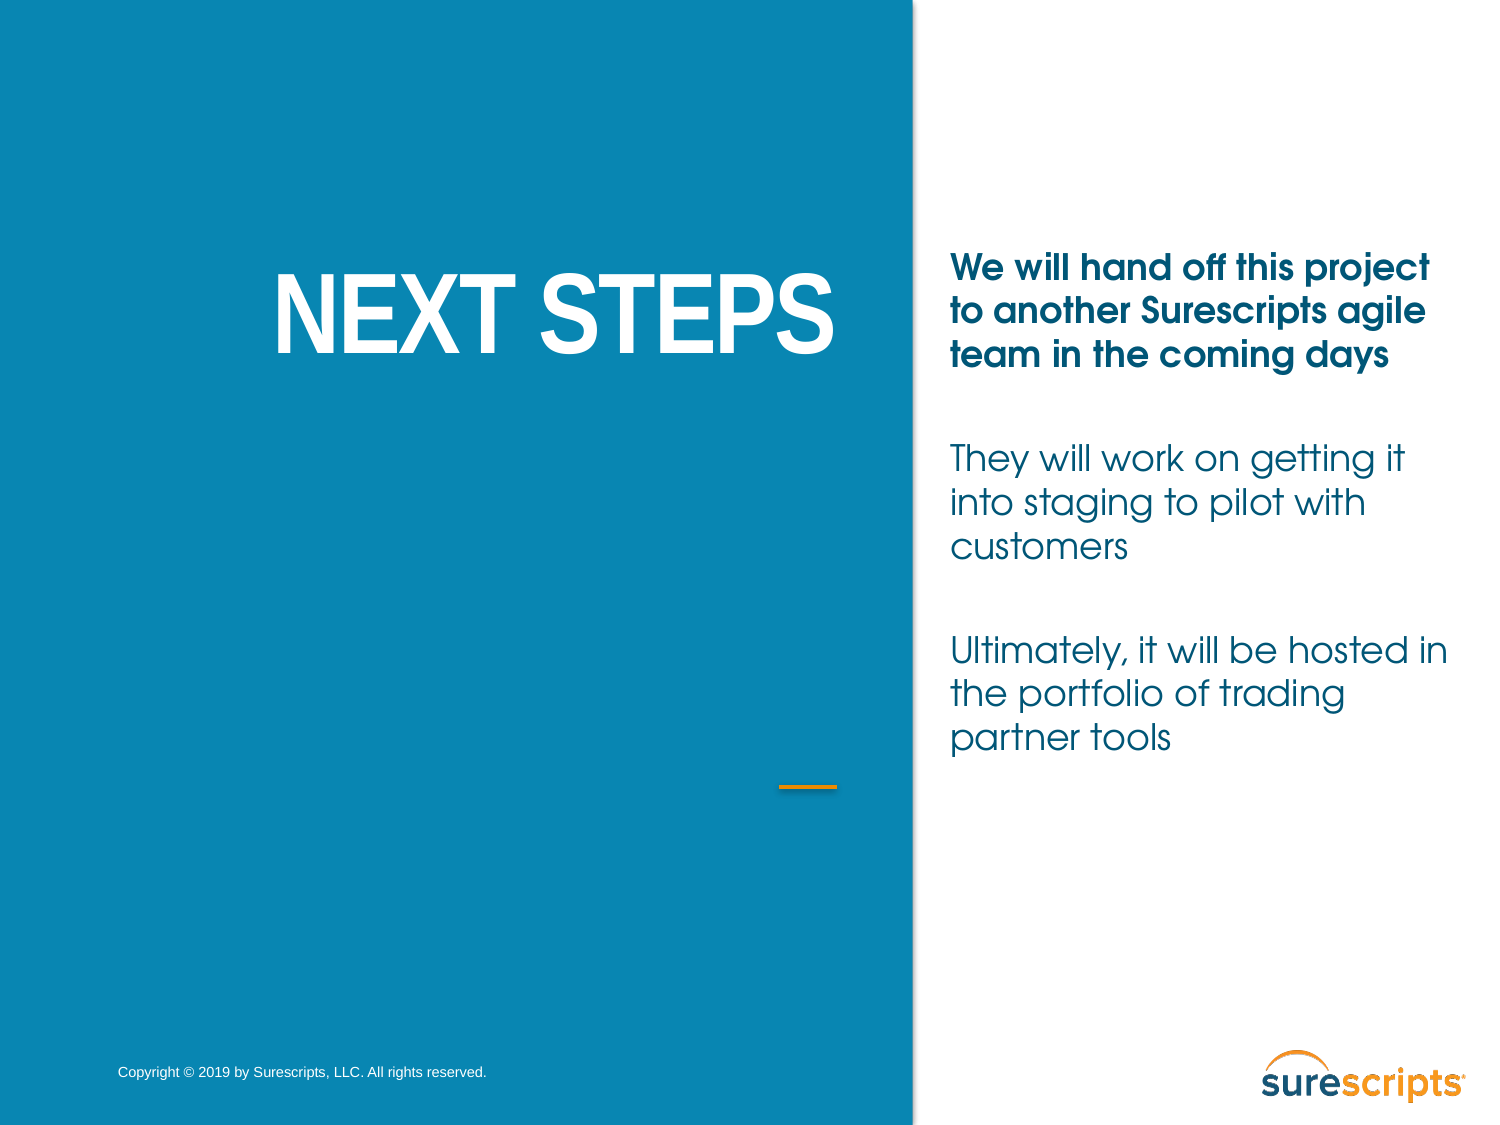

Next Steps
We will hand off this project to another Surescripts agile team in the coming days

They will work on getting it into staging to pilot with customers

Ultimately, it will be hosted in the portfolio of trading partner tools

49